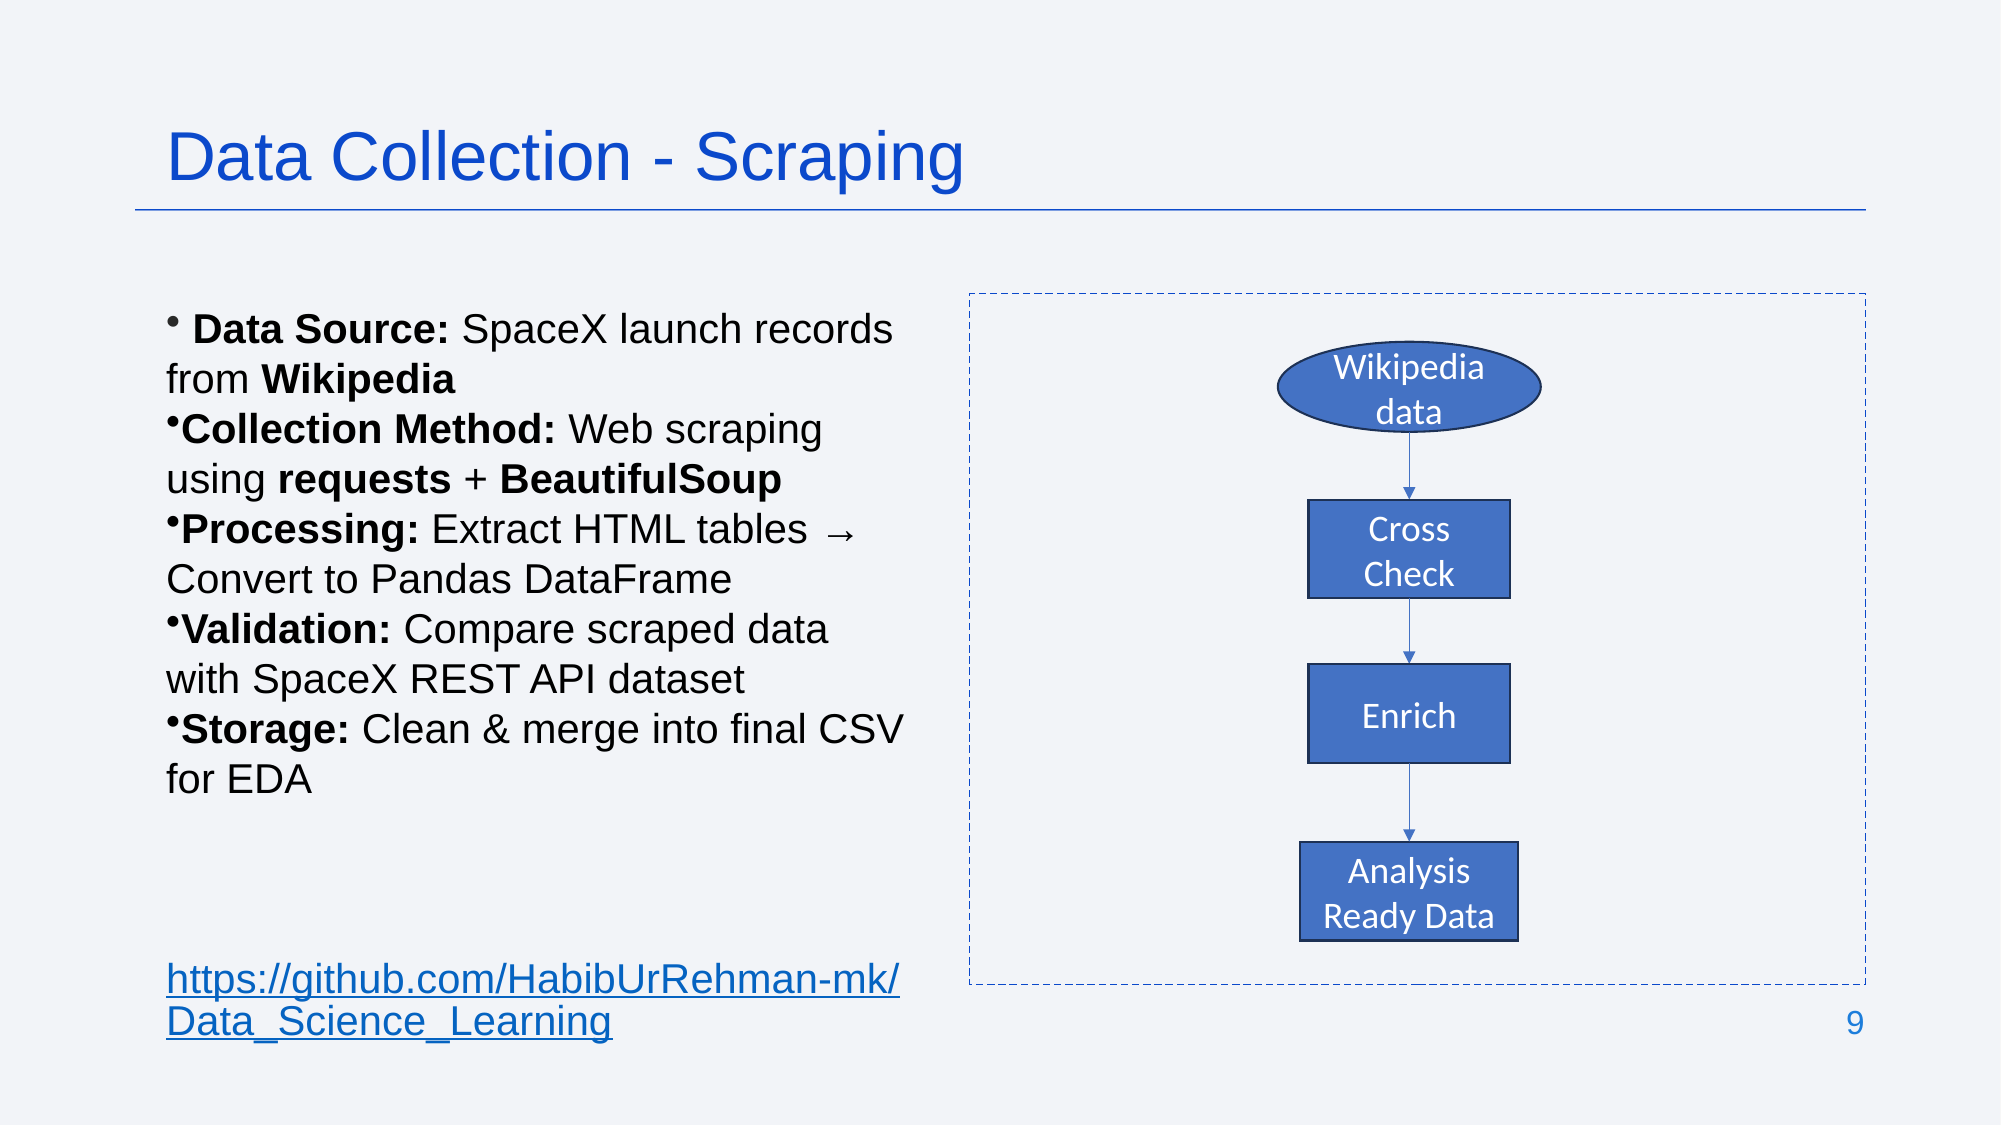

Data Collection - Scraping
 Data Source: SpaceX launch records from Wikipedia
Collection Method: Web scraping using requests + BeautifulSoup
Processing: Extract HTML tables → Convert to Pandas DataFrame
Validation: Compare scraped data with SpaceX REST API dataset
Storage: Clean & merge into final CSV for EDA

https://github.com/HabibUrRehman-mk/Data_Science_Learning

Wikipedia data
Cross Check
Enrich
Analysis Ready Data
9